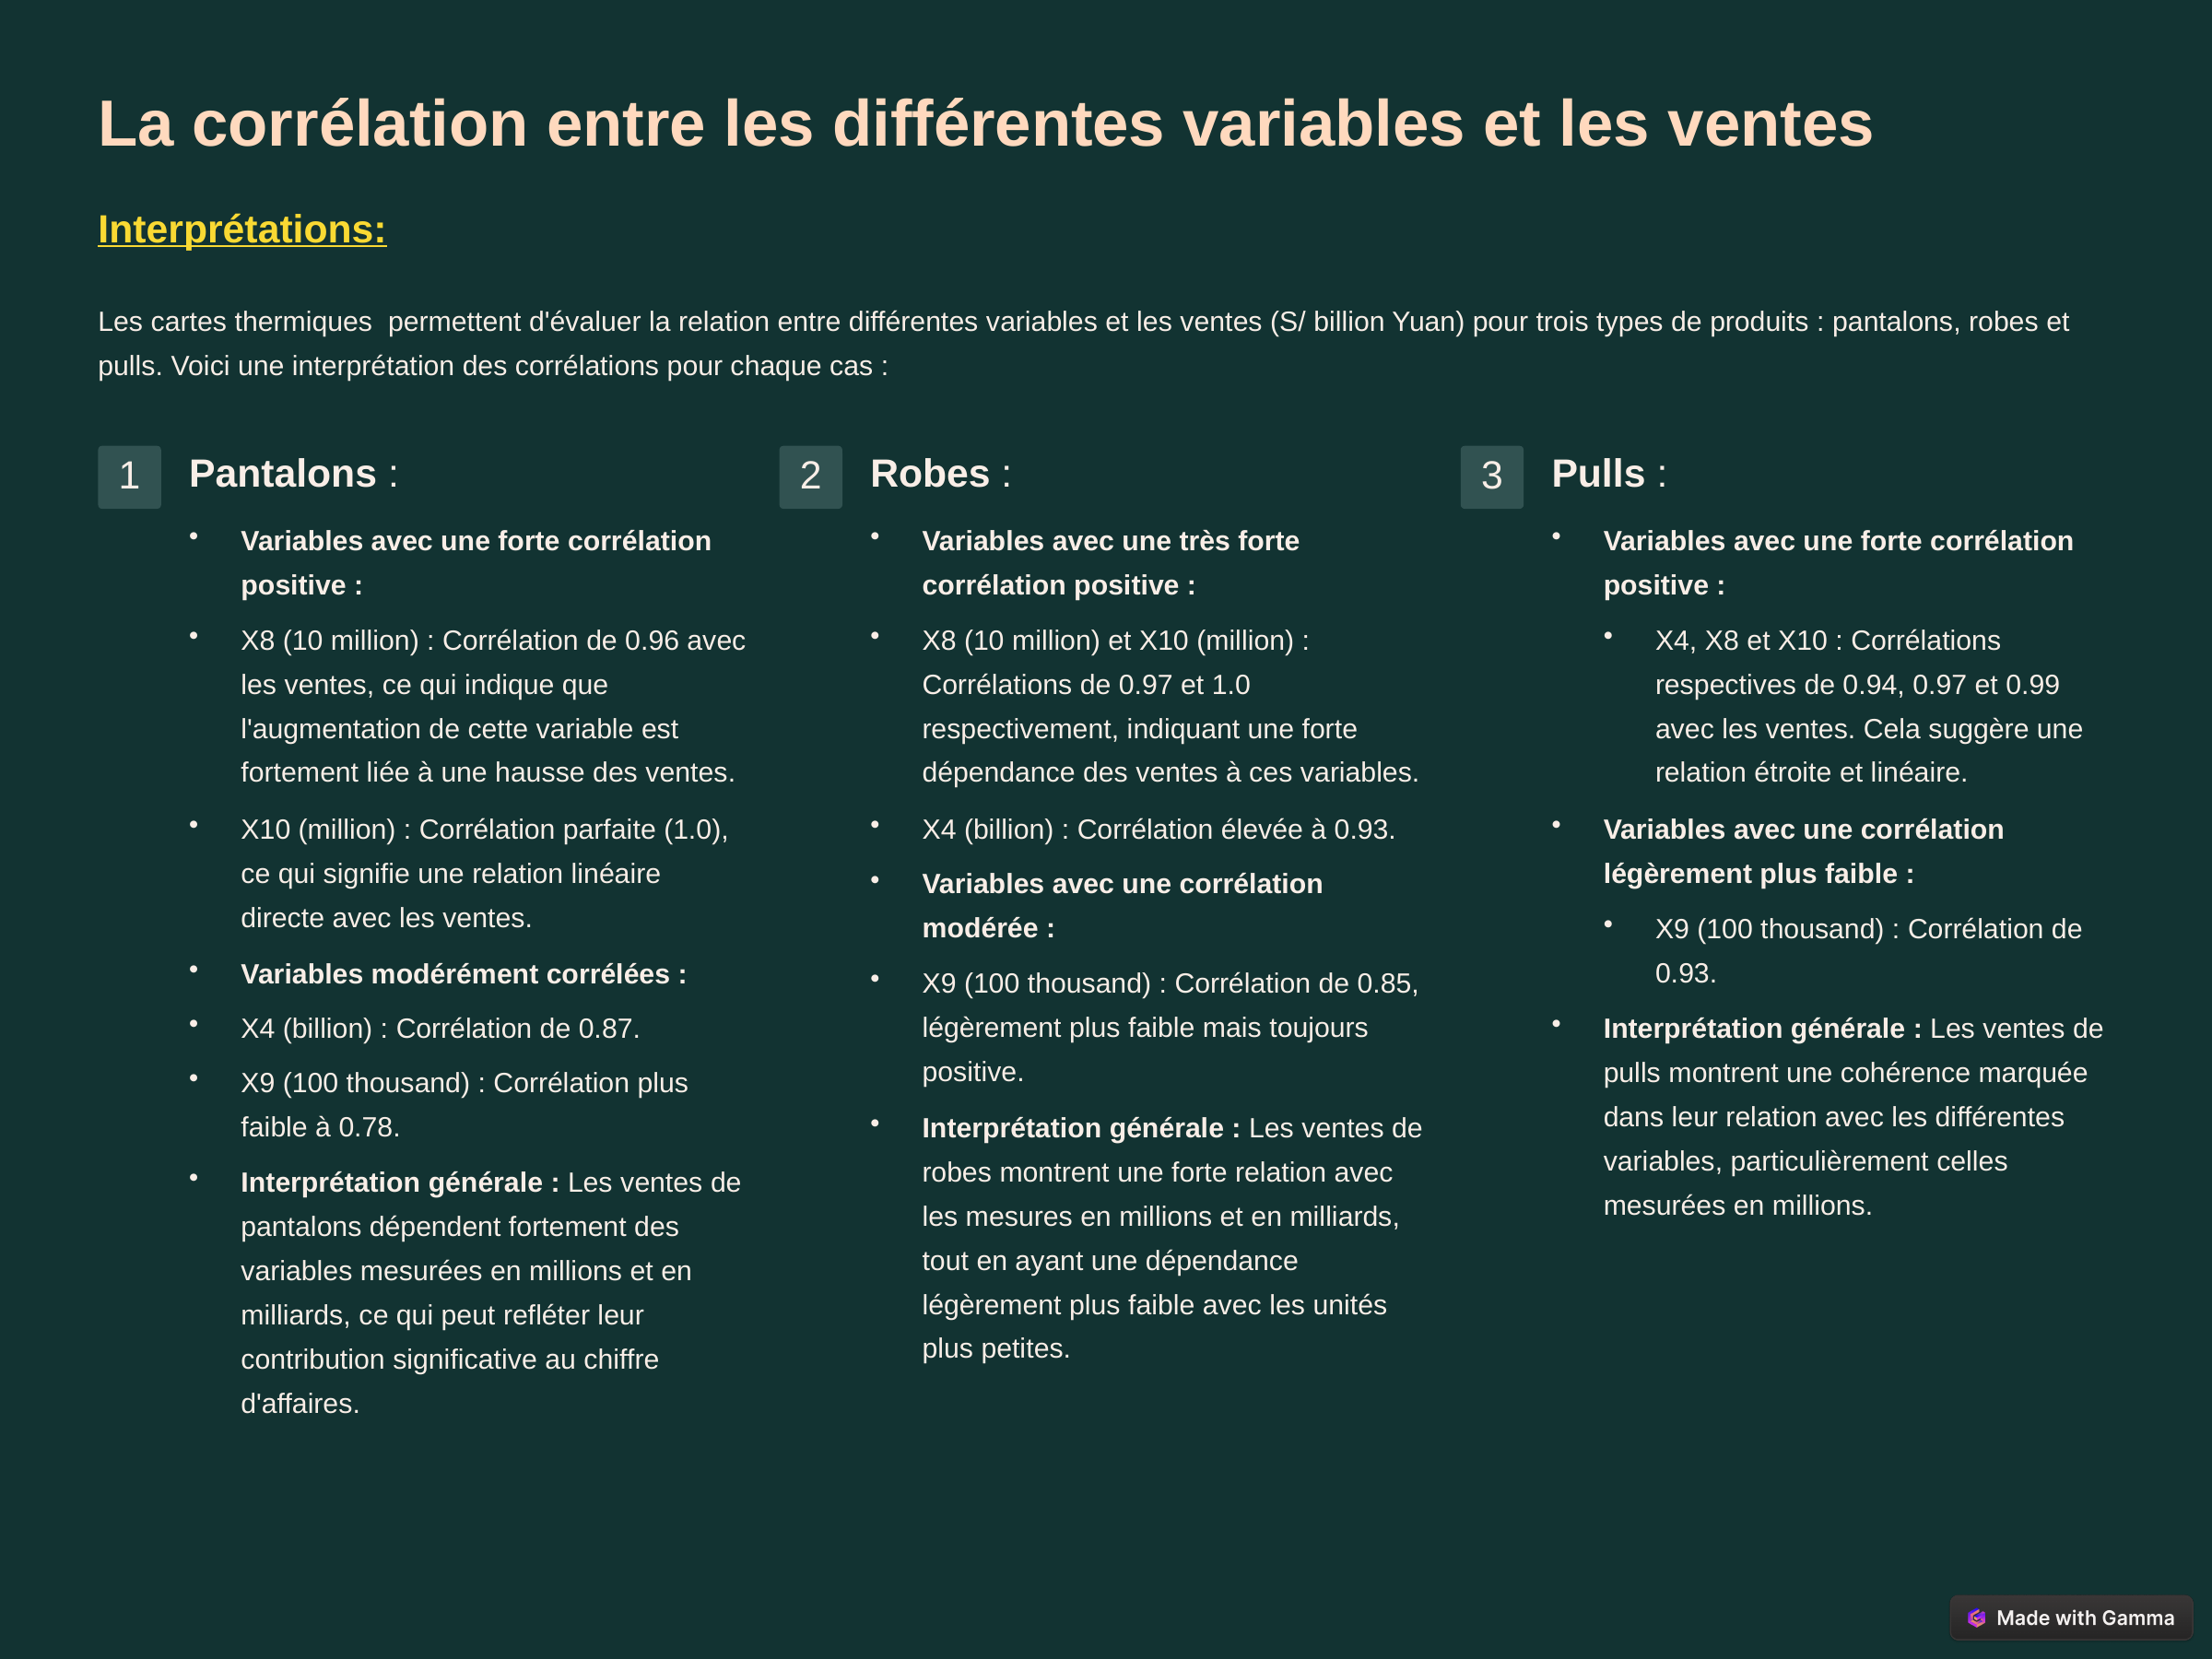

La corrélation entre les différentes variables et les ventes
Interprétations:
Les cartes thermiques  permettent d'évaluer la relation entre différentes variables et les ventes (S/ billion Yuan) pour trois types de produits : pantalons, robes et pulls. Voici une interprétation des corrélations pour chaque cas :

Pantalons :

Robes :

Pulls :
1
2
3
Variables avec une forte corrélation positive :
Variables avec une très forte corrélation positive :
Variables avec une forte corrélation positive :
X8 (10 million) : Corrélation de 0.96 avec les ventes, ce qui indique que l'augmentation de cette variable est fortement liée à une hausse des ventes.
X8 (10 million) et X10 (million) : Corrélations de 0.97 et 1.0 respectivement, indiquant une forte dépendance des ventes à ces variables.
X4, X8 et X10 : Corrélations respectives de 0.94, 0.97 et 0.99 avec les ventes. Cela suggère une relation étroite et linéaire.
X10 (million) : Corrélation parfaite (1.0), ce qui signifie une relation linéaire directe avec les ventes.
X4 (billion) : Corrélation élevée à 0.93.
Variables avec une corrélation légèrement plus faible :
Variables avec une corrélation modérée :
X9 (100 thousand) : Corrélation de 0.93.
Variables modérément corrélées :
X9 (100 thousand) : Corrélation de 0.85, légèrement plus faible mais toujours positive.
X4 (billion) : Corrélation de 0.87.
Interprétation générale : Les ventes de pulls montrent une cohérence marquée dans leur relation avec les différentes variables, particulièrement celles mesurées en millions.
X9 (100 thousand) : Corrélation plus faible à 0.78.
Interprétation générale : Les ventes de robes montrent une forte relation avec les mesures en millions et en milliards, tout en ayant une dépendance légèrement plus faible avec les unités plus petites.
Interprétation générale : Les ventes de pantalons dépendent fortement des variables mesurées en millions et en milliards, ce qui peut refléter leur contribution significative au chiffre d'affaires.